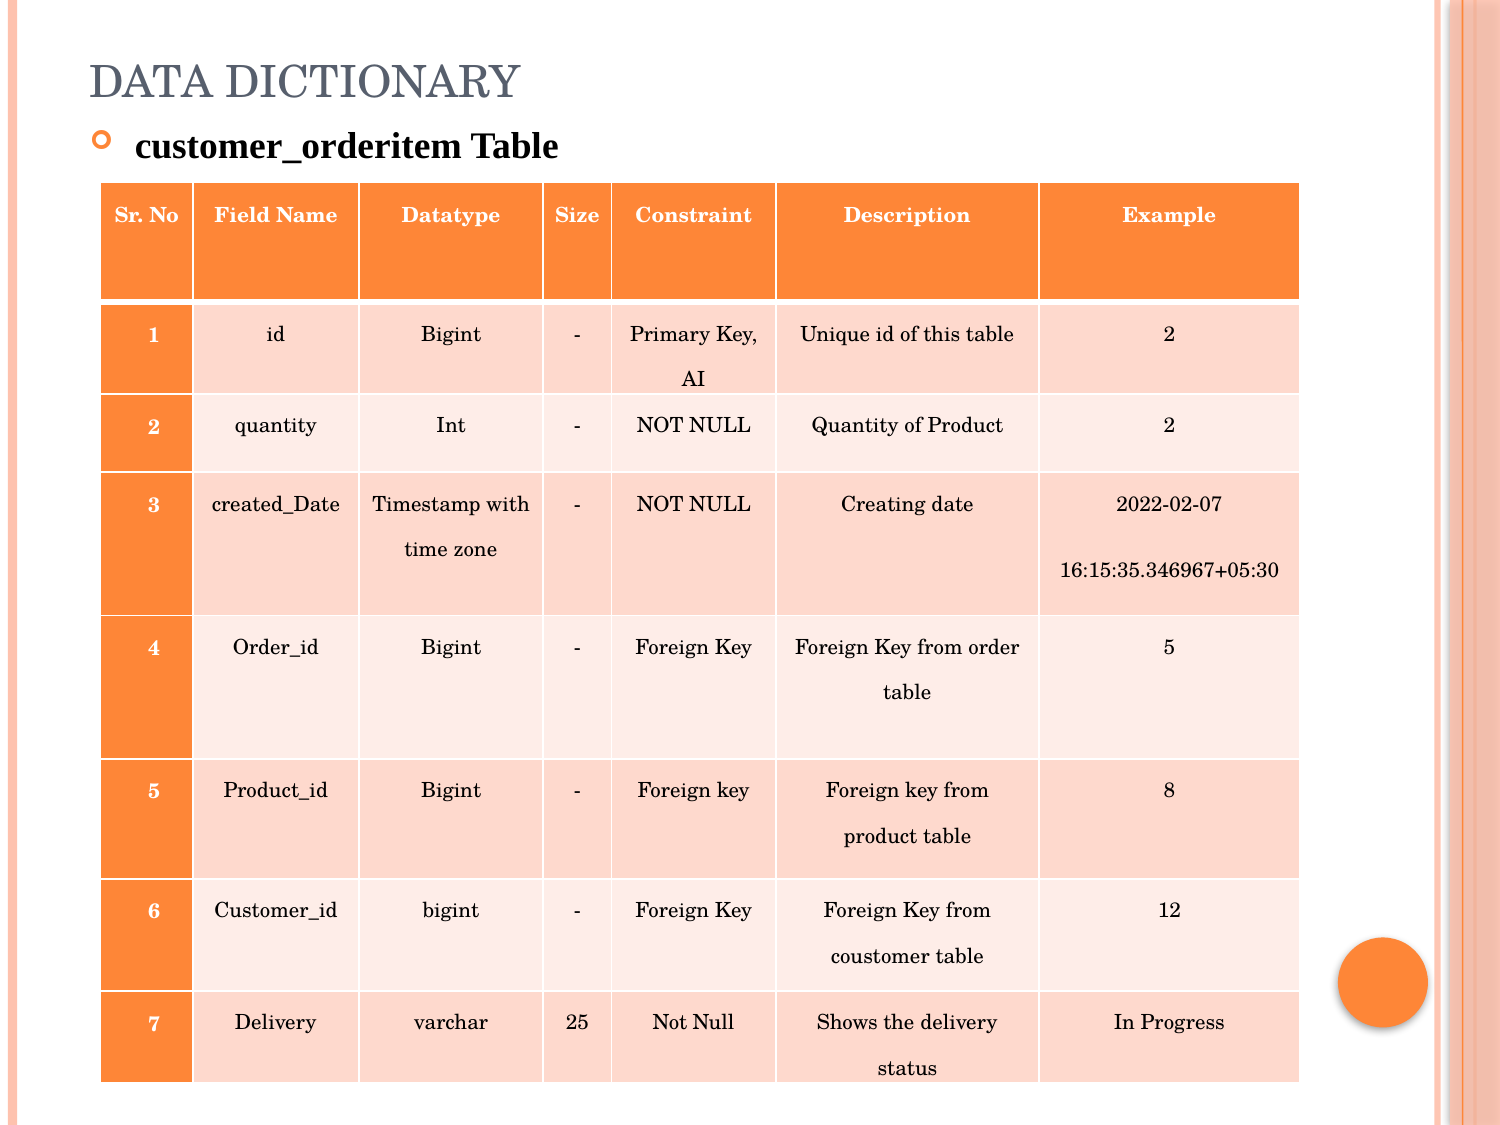

# Data Dictionary
customer_orderitem Table

| Sr. No | Field Name | Datatype | Size | Constraint | Description | Example |
| --- | --- | --- | --- | --- | --- | --- |
| 1 | id | Bigint | - | Primary Key, AI | Unique id of this table | 2 |
| 2 | quantity | Int | - | NOT NULL | Quantity of Product | 2 |
| 3 | created\_Date | Timestamp with time zone | - | NOT NULL | Creating date | 2022-02-07 16:15:35.346967+05:30 |
| 4 | Order\_id | Bigint | - | Foreign Key | Foreign Key from order table | 5 |
| 5 | Product\_id | Bigint | - | Foreign key | Foreign key from product table | 8 |
| 6 | Customer\_id | bigint | - | Foreign Key | Foreign Key from coustomer table | 12 |
| 7 | Delivery | varchar | 25 | Not Null | Shows the delivery status | In Progress |